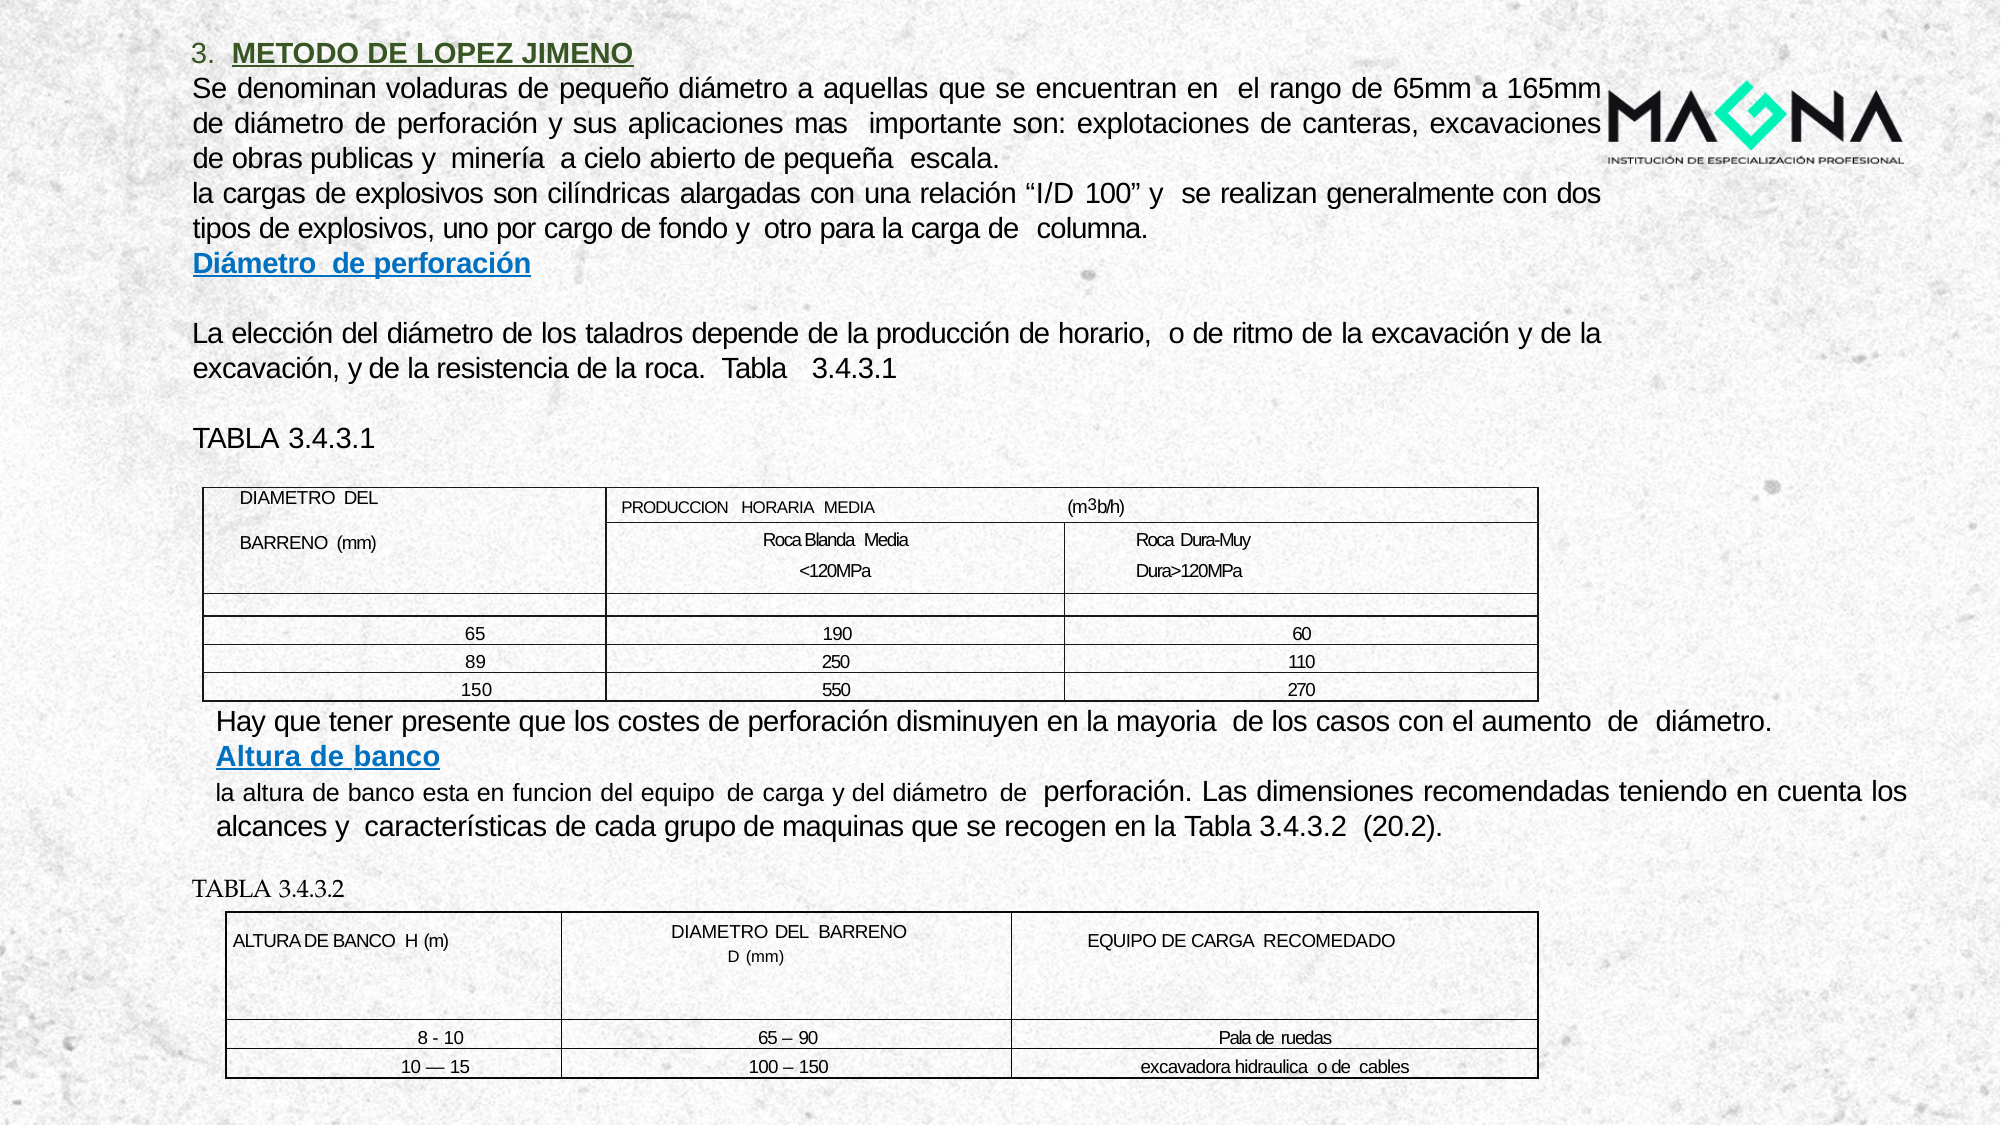

3.  METODO DE LOPEZ JIMENO
Se denominan voladuras de pequeño diámetro a aquellas que se encuentran en  el rango de 65mm a 165mm de diámetro de perforación y sus aplicaciones mas  importante son: explotaciones de canteras, excavaciones de obras publicas y  minería  a cielo abierto de pequeña  escala.
la cargas de explosivos son cilíndricas alargadas con una relación “I/D 100” y  se realizan generalmente con dos tipos de explosivos, uno por cargo de fondo y  otro para la carga de  columna.
Diámetro  de perforación

La elección del diámetro de los taladros depende de la producción de horario,  o de ritmo de la excavación y de la excavación, y de la resistencia de la roca.  Tabla   3.4.3.1

TABLA 3.4.3.1
| DIAMETRO DEL BARRENO (mm) | PRODUCCION HORARIA MEDIA (m3b/h) |  |
| --- | --- | --- |
|  | Roca Blanda Media <120MPa | Roca Dura-Muy Dura>120MPa |
|  |  |  |
| 65 | 190 | 60 |
| 89 | 250 | 110 |
| 150 | 550 | 270 |

Hay que tener presente que los costes de perforación disminuyen en la mayoria  de los casos con el aumento  de  diámetro.
Altura de banco
la altura de banco esta en funcion del equipo de carga y del diámetro de  perforación. Las dimensiones recomendadas teniendo en cuenta los alcances y  características de cada grupo de maquinas que se recogen en la Tabla 3.4.3.2  (20.2).

TABLA 3.4.3.2
| ALTURA DE BANCO H (m) | DIAMETRO DEL BARRENO D (mm) | EQUIPO DE CARGA RECOMEDADO |
| --- | --- | --- |
| 8 - 10 | 65 – 90 | Pala de ruedas |
| 10 — 15 | 100 – 150 | excavadora hidraulica o de cables |